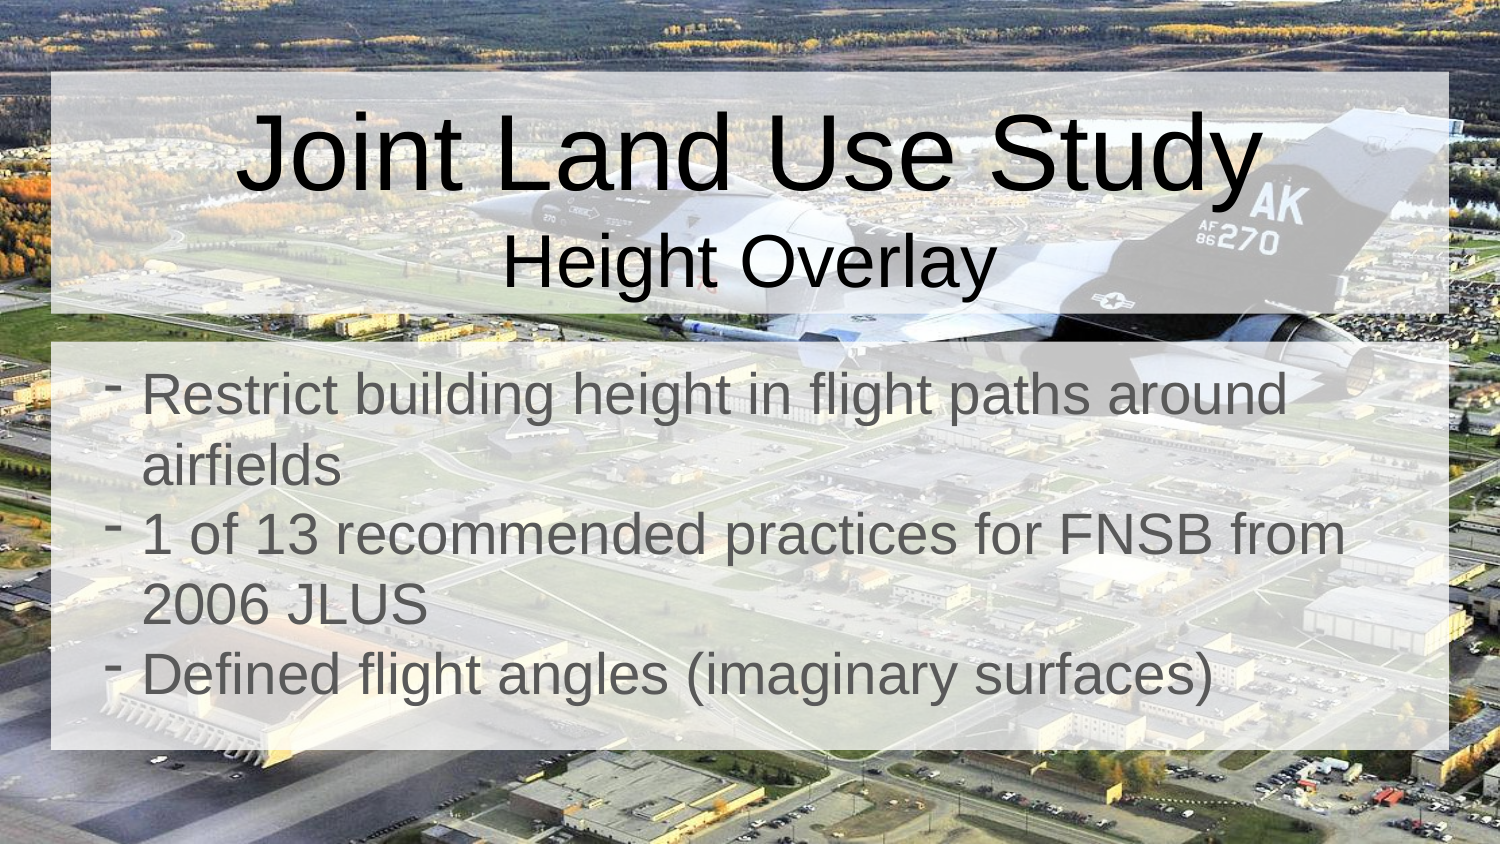

# Joint Land Use Study
Height Overlay
Restrict building height in flight paths around airfields
1 of 13 recommended practices for FNSB from 2006 JLUS
Defined flight angles (imaginary surfaces)